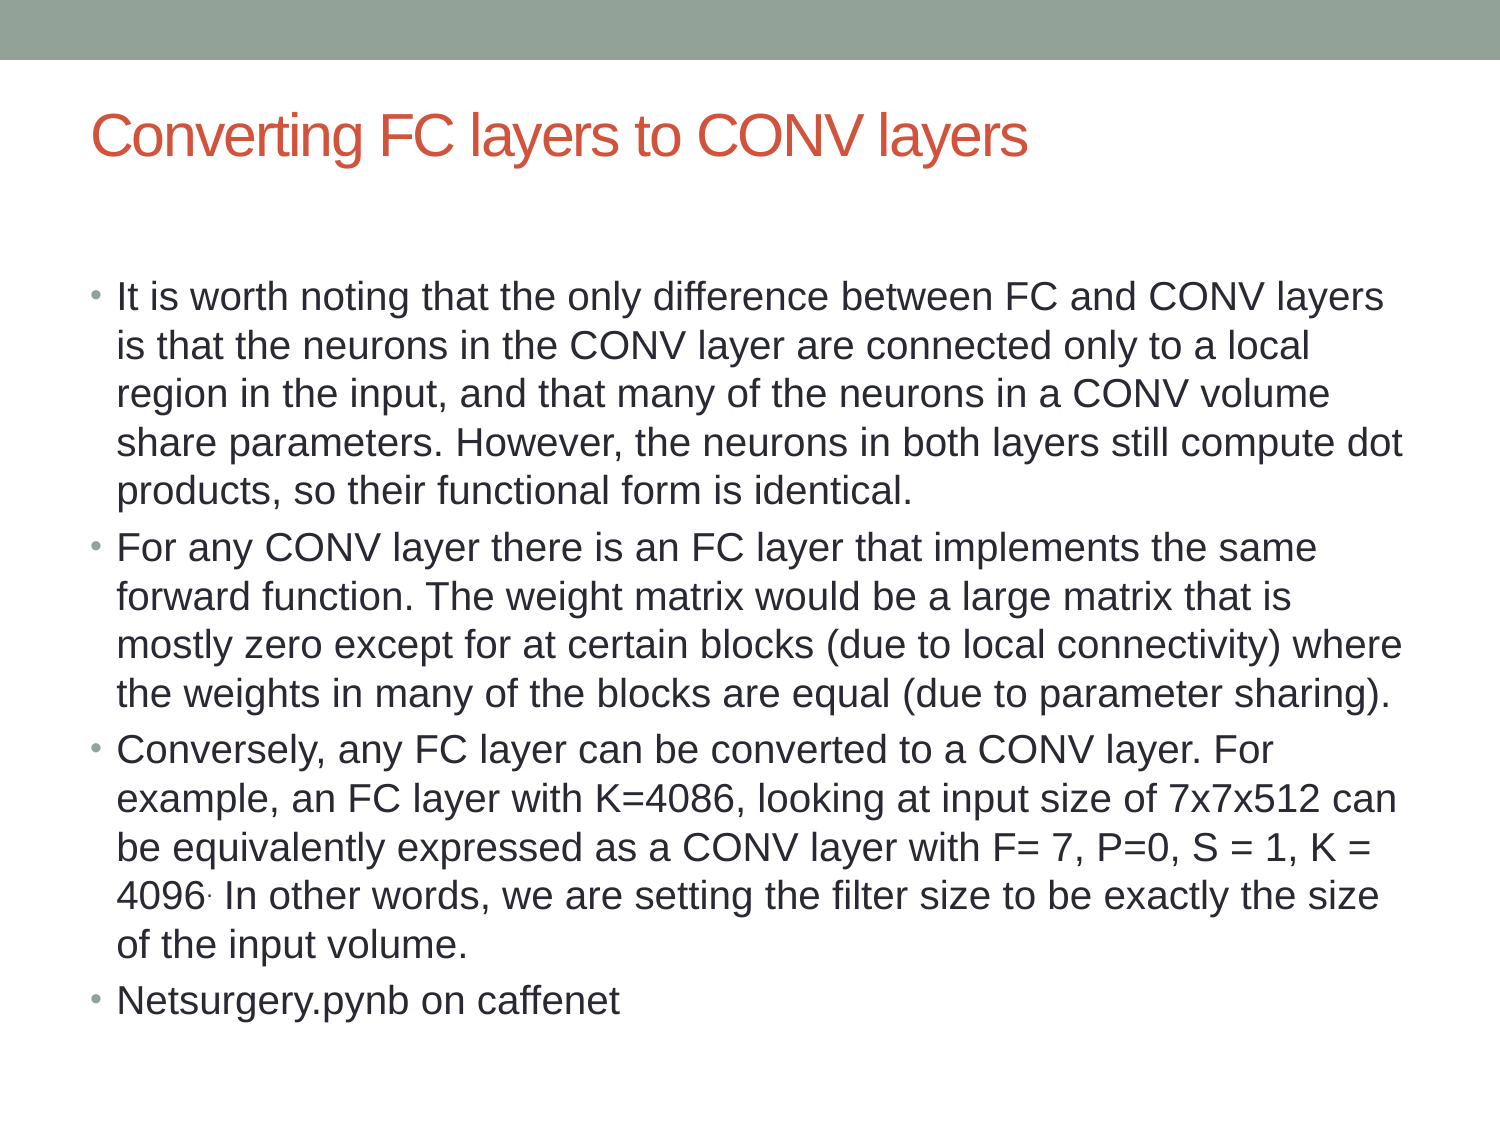

# Converting FC layers to CONV layers
It is worth noting that the only difference between FC and CONV layers is that the neurons in the CONV layer are connected only to a local region in the input, and that many of the neurons in a CONV volume share parameters. However, the neurons in both layers still compute dot products, so their functional form is identical.
For any CONV layer there is an FC layer that implements the same forward function. The weight matrix would be a large matrix that is mostly zero except for at certain blocks (due to local connectivity) where the weights in many of the blocks are equal (due to parameter sharing).
Conversely, any FC layer can be converted to a CONV layer. For example, an FC layer with K=4086, looking at input size of 7x7x512 can be equivalently expressed as a CONV layer with F= 7, P=0, S = 1, K = 4096. In other words, we are setting the filter size to be exactly the size of the input volume.
Netsurgery.pynb on caffenet